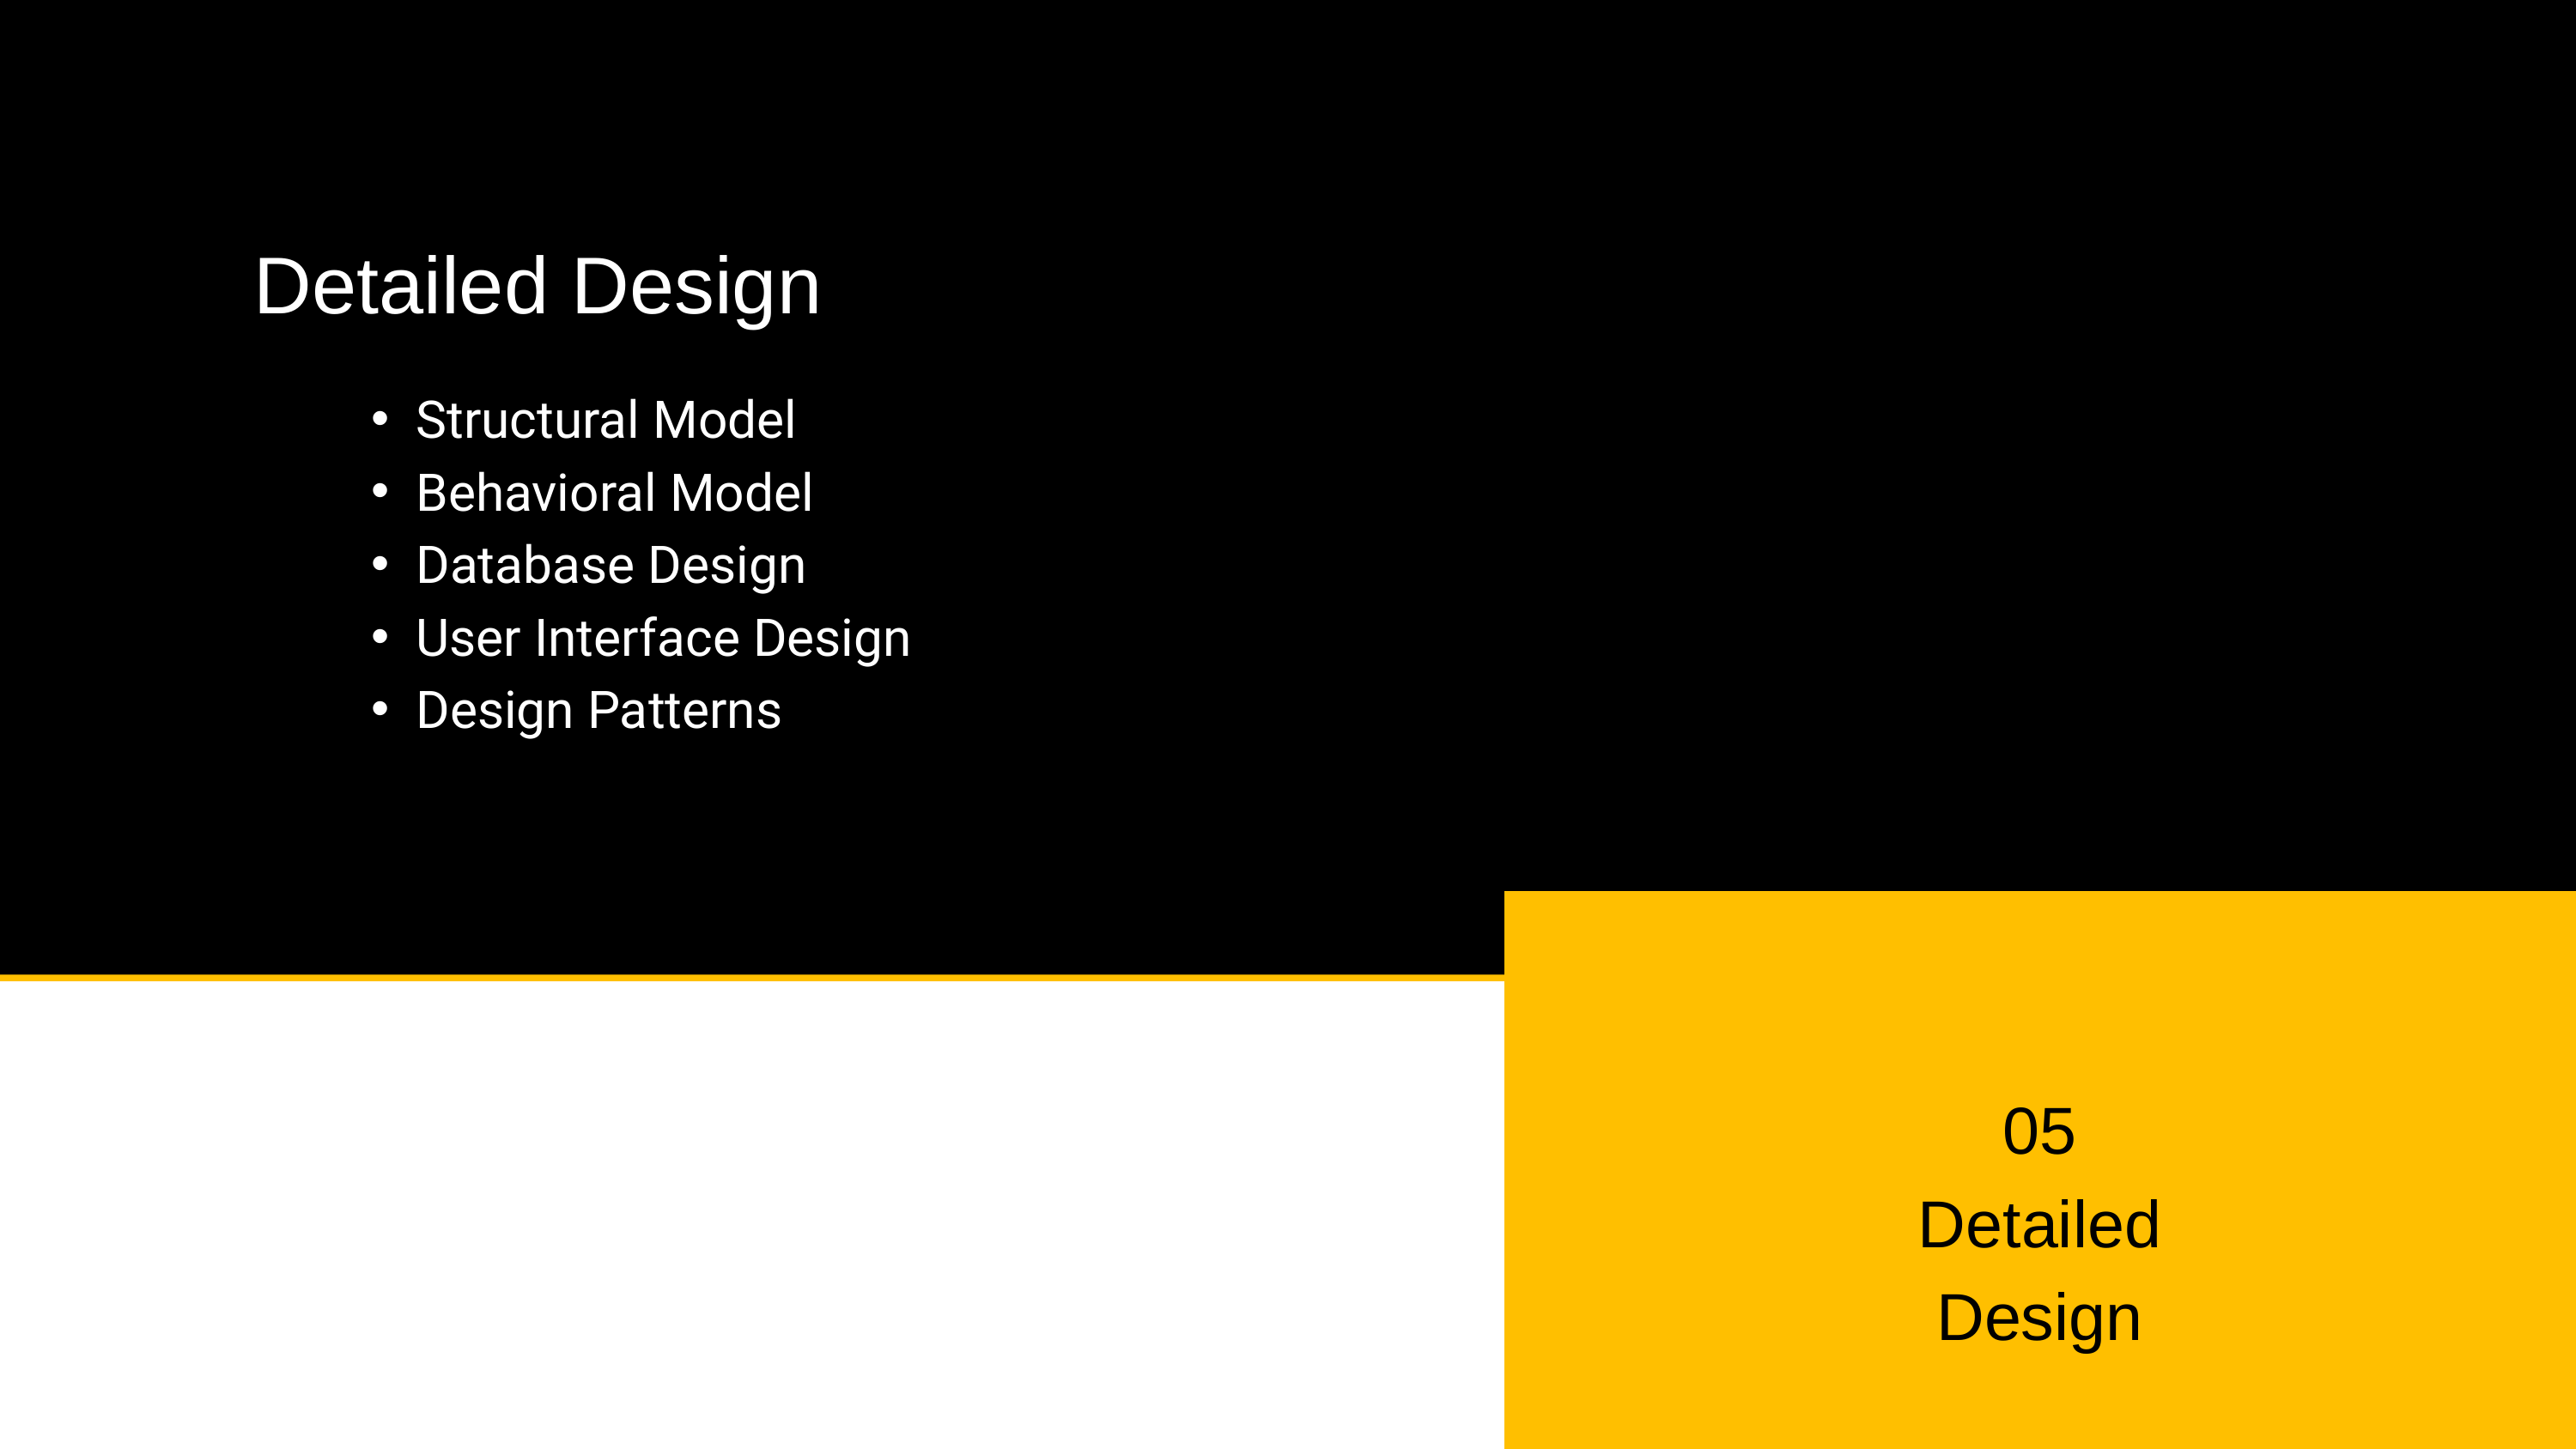

Detailed Design
Structural Model
Behavioral Model
Database Design
User Interface Design
Design Patterns

05
Detailed Design